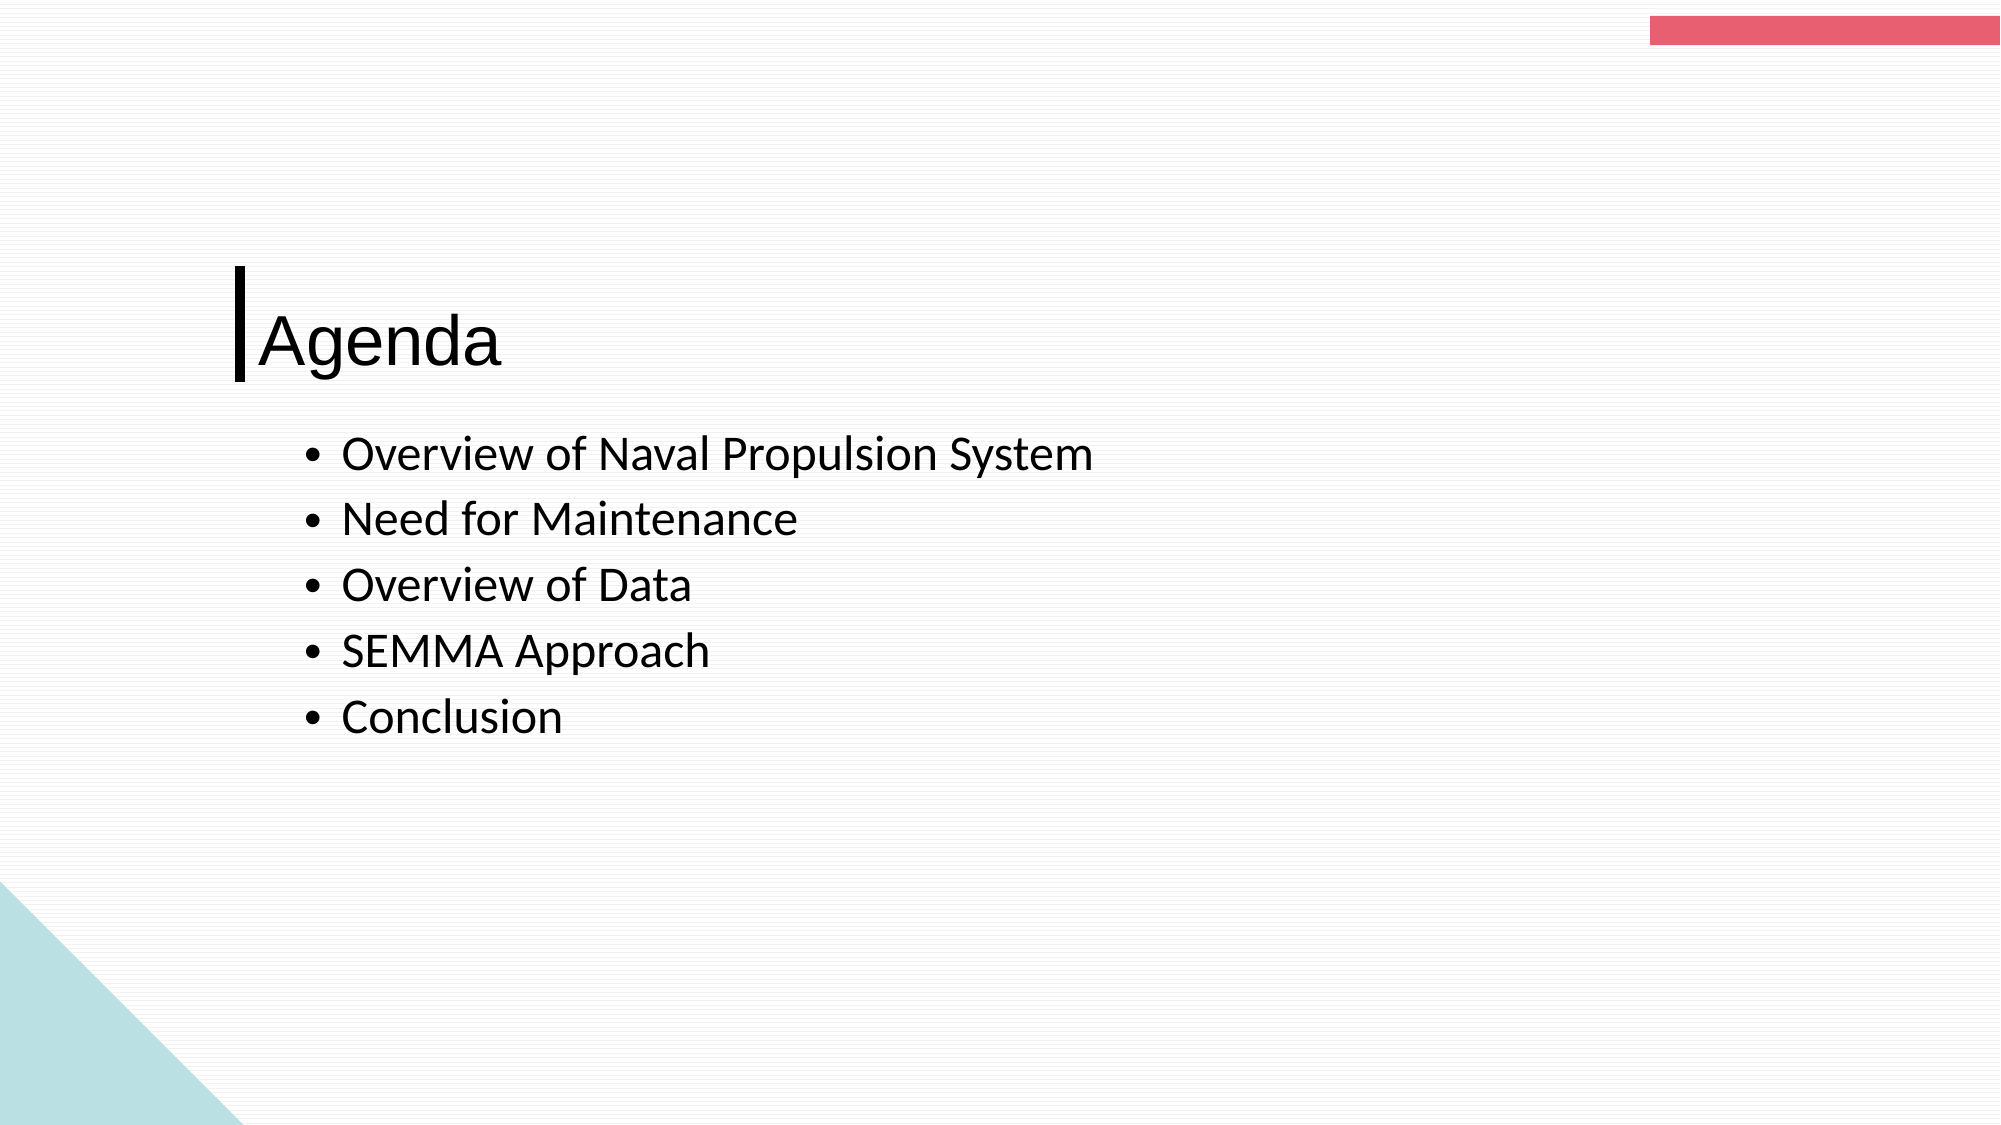

Agenda

Overview of Naval Propulsion System
Need for Maintenance
Overview of Data
SEMMA Approach
Conclusion